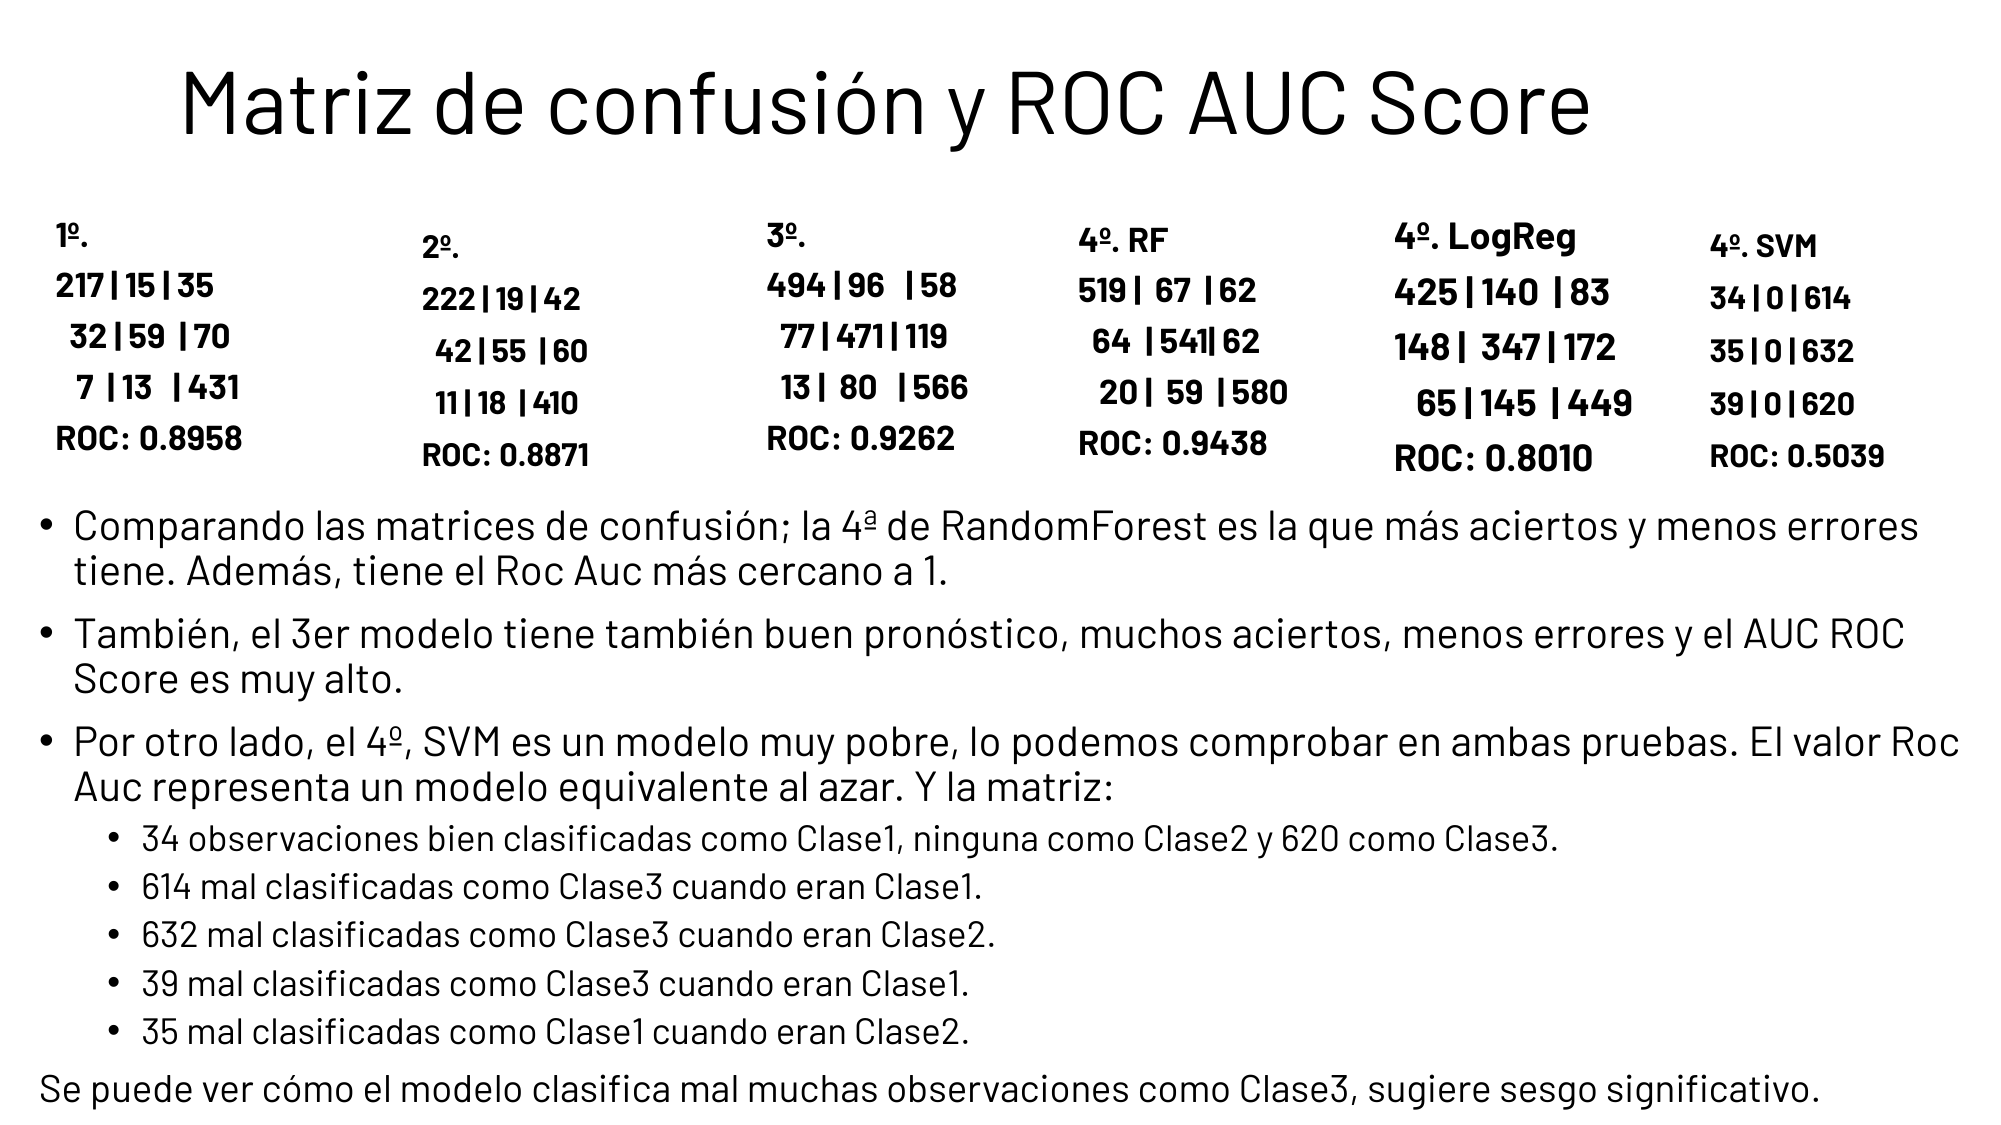

# Matriz de confusión y ROC AUC Score
1º.
217 | 15 | 35
  32 | 59  | 70
   7  | 13   | 431
ROC: 0.8958

3º.
494 | 96   | 58
  77 | 471 | 119
  13 |  80   | 566
ROC: 0.9262

4º. LogReg
425 | 140  | 83
148 |  347 | 172
   65 | 145  | 449
ROC: 0.8010

4º. RF
519 |  67  | 62
  64  | 541| 62
   20 |  59  | 580
ROC: 0.9438

4º. SVM
34 | 0 | 614
35 | 0 | 632
39 | 0 | 620
ROC: 0.5039

2º.
222 | 19 | 42
  42 | 55  | 60
  11 | 18  | 410
ROC: 0.8871

Comparando las matrices de confusión; la 4ª de RandomForest es la que más aciertos y menos errores tiene. Además, tiene el Roc Auc más cercano a 1.
También, el 3er modelo tiene también buen pronóstico, muchos aciertos, menos errores y el AUC ROC Score es muy alto.
Por otro lado, el 4º, SVM es un modelo muy pobre, lo podemos comprobar en ambas pruebas. El valor Roc Auc representa un modelo equivalente al azar. Y la matriz:
34 observaciones bien clasificadas como Clase1, ninguna como Clase2 y 620 como Clase3.
614 mal clasificadas como Clase3 cuando eran Clase1.
632 mal clasificadas como Clase3 cuando eran Clase2.
39 mal clasificadas como Clase3 cuando eran Clase1.
35 mal clasificadas como Clase1 cuando eran Clase2.
Se puede ver cómo el modelo clasifica mal muchas observaciones como Clase3, sugiere sesgo significativo.